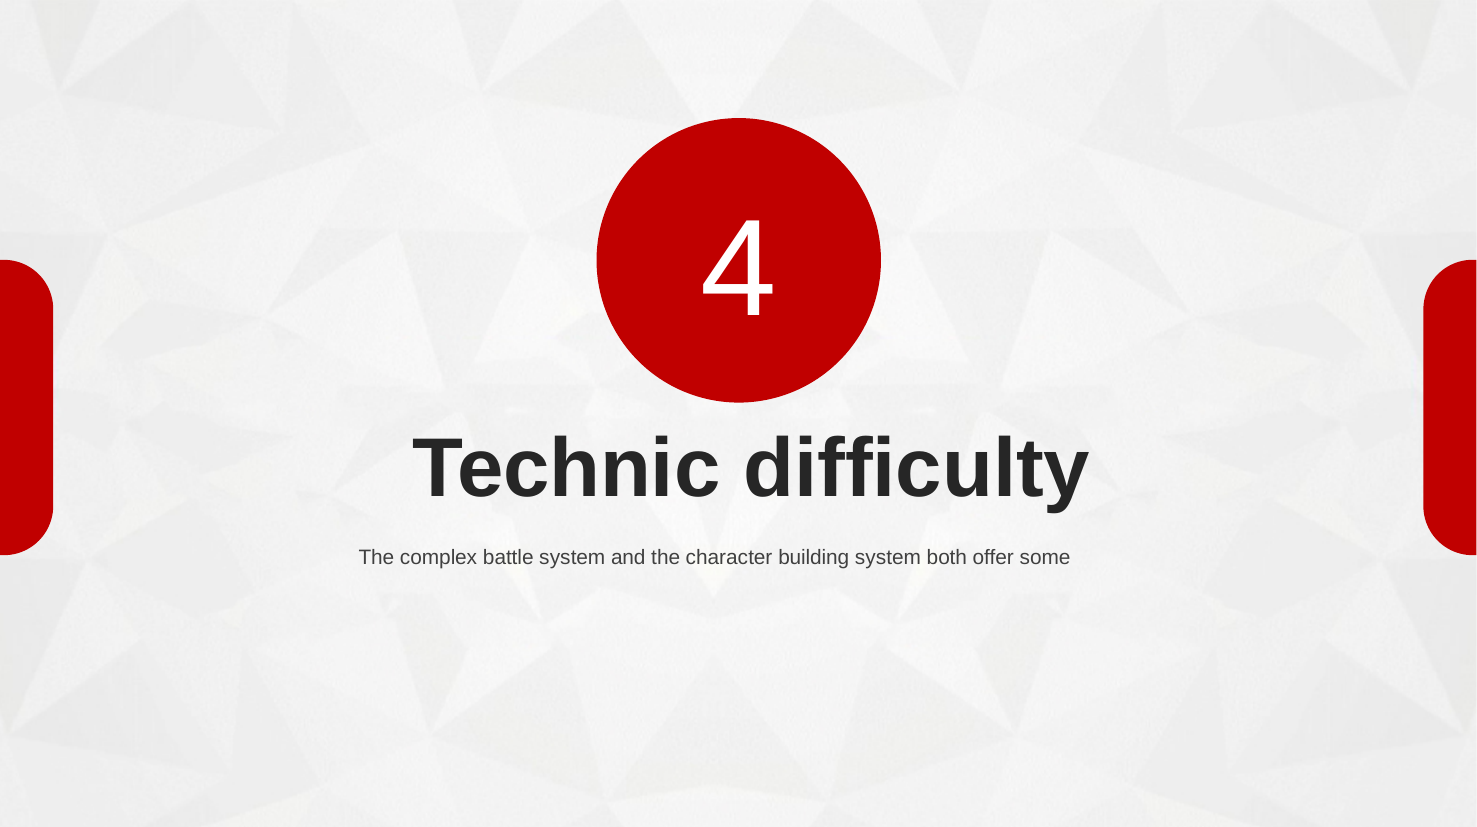

4

Technic difficulty
The complex battle system and the character building system both offer some